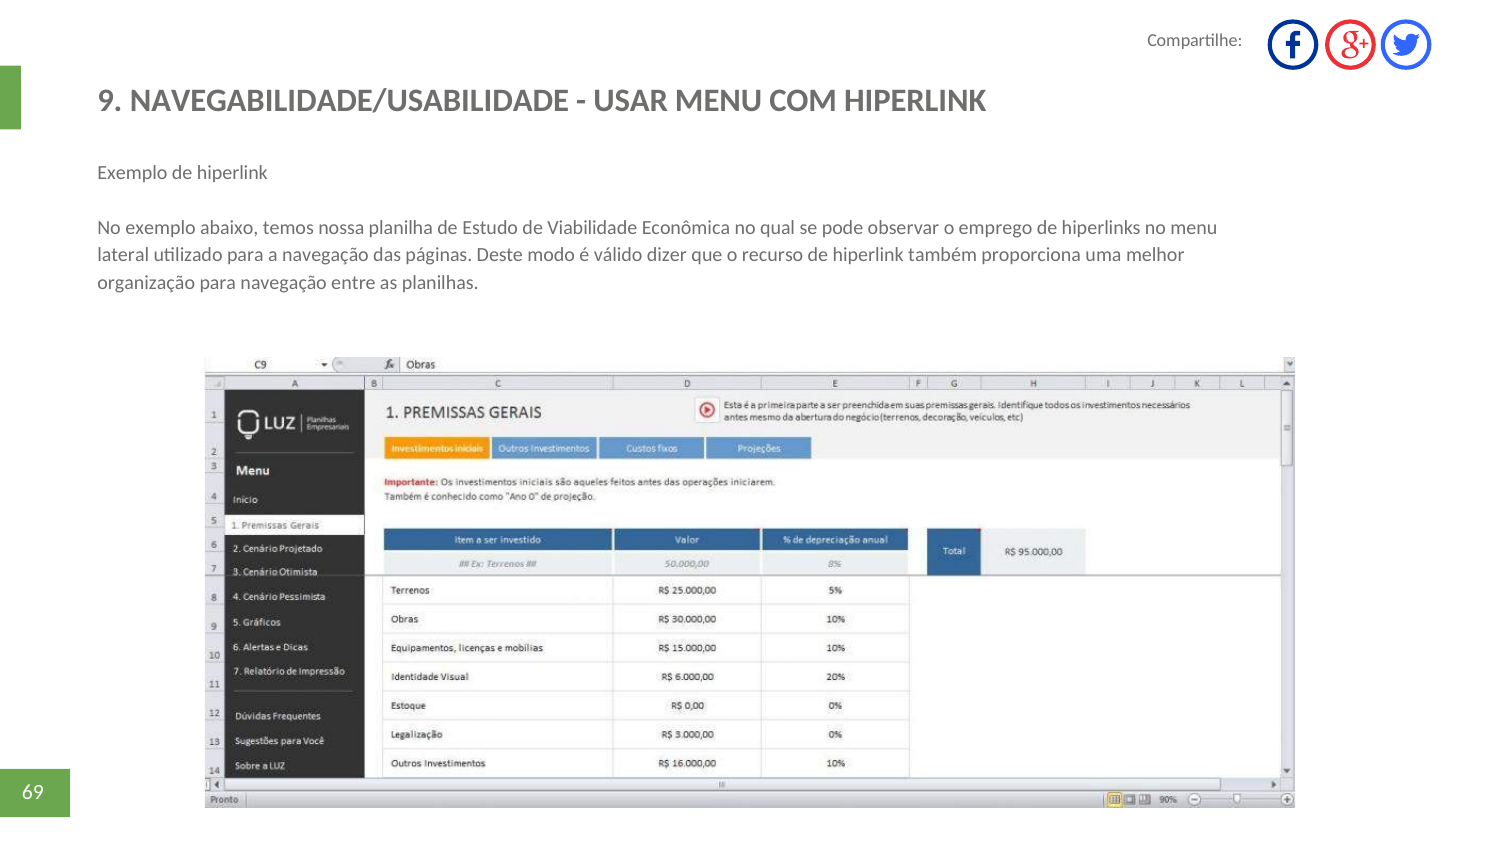

Compartilhe:

9. NAVEGABILIDADE/USABILIDADE - USAR MENU COM HIPERLINK
Exemplo de hiperlink
No exemplo abaixo, temos nossa planilha de Estudo de Viabilidade Econômica no qual se pode observar o emprego de hiperlinks no menu
lateral utilizado para a navegação das páginas. Deste modo é válido dizer que o recurso de hiperlink também proporciona uma melhor
organização para navegação entre as planilhas.

69